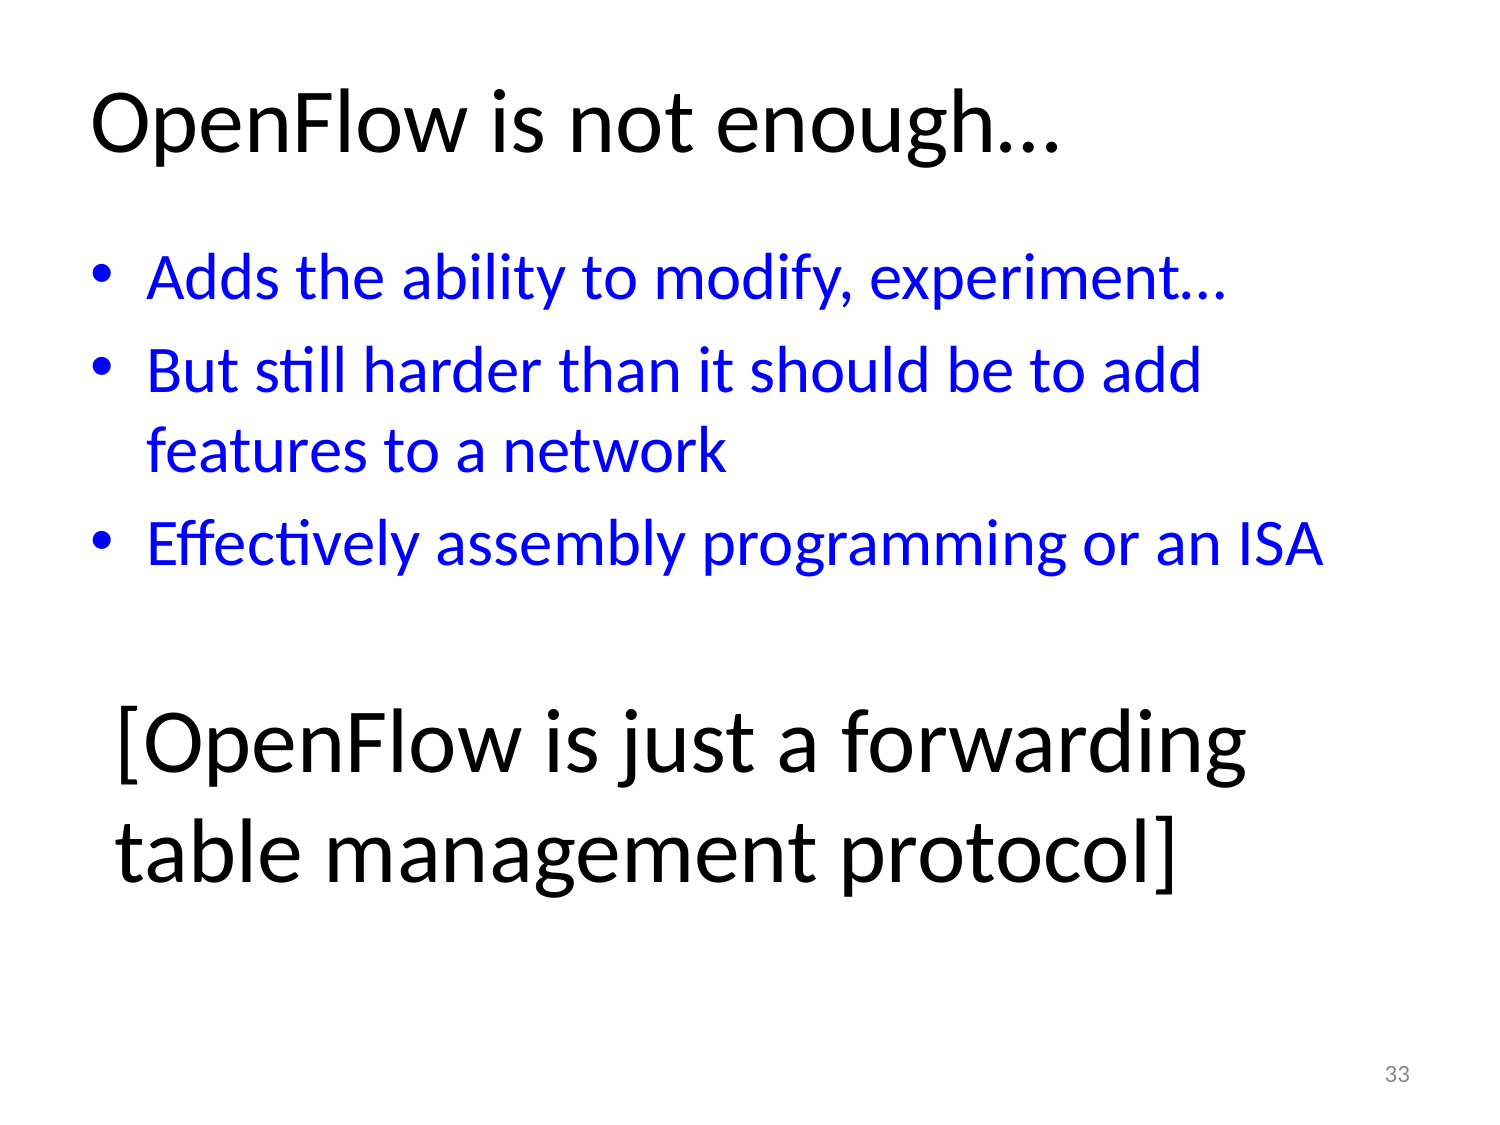

# OpenFlow is not enough…
Adds the ability to modify, experiment…
But still harder than it should be to add features to a network
Effectively assembly programming or an ISA

[OpenFlow is just a forwarding table management protocol]
33